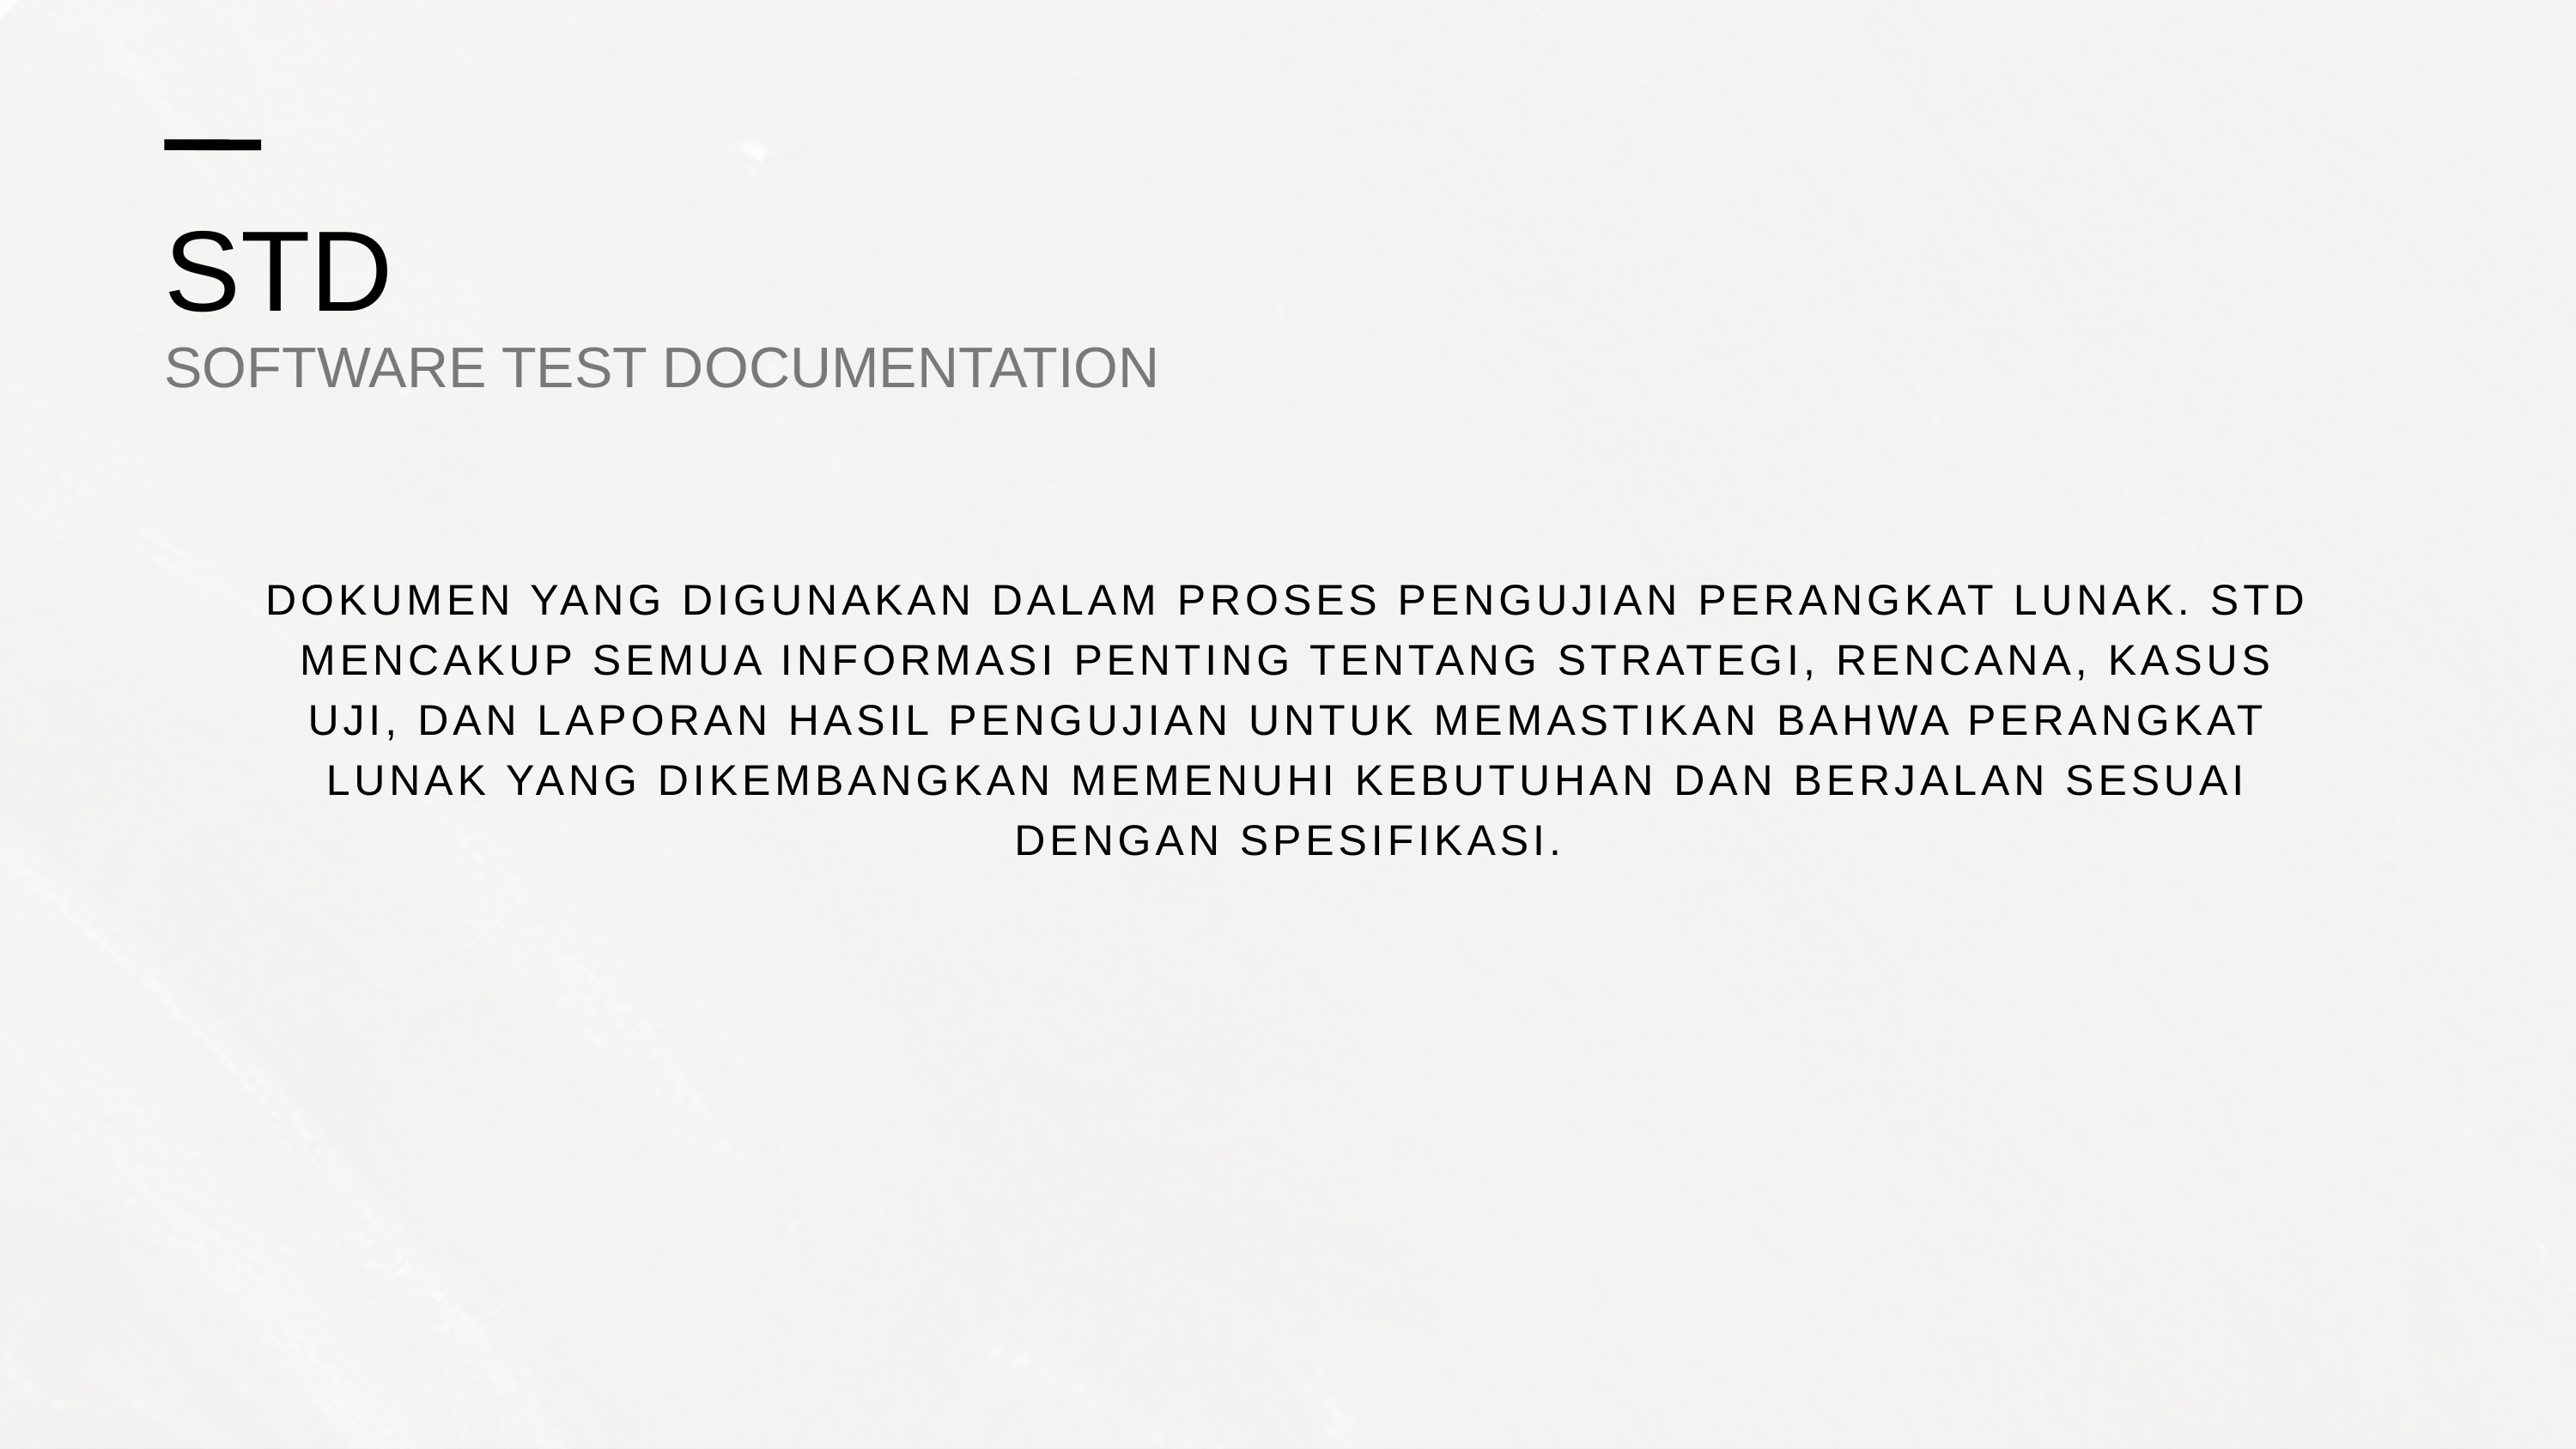

STD
SOFTWARE TEST DOCUMENTATION
DOKUMEN YANG DIGUNAKAN DALAM PROSES PENGUJIAN PERANGKAT LUNAK. STD MENCAKUP SEMUA INFORMASI PENTING TENTANG STRATEGI, RENCANA, KASUS UJI, DAN LAPORAN HASIL PENGUJIAN UNTUK MEMASTIKAN BAHWA PERANGKAT LUNAK YANG DIKEMBANGKAN MEMENUHI KEBUTUHAN DAN BERJALAN SESUAI DENGAN SPESIFIKASI.